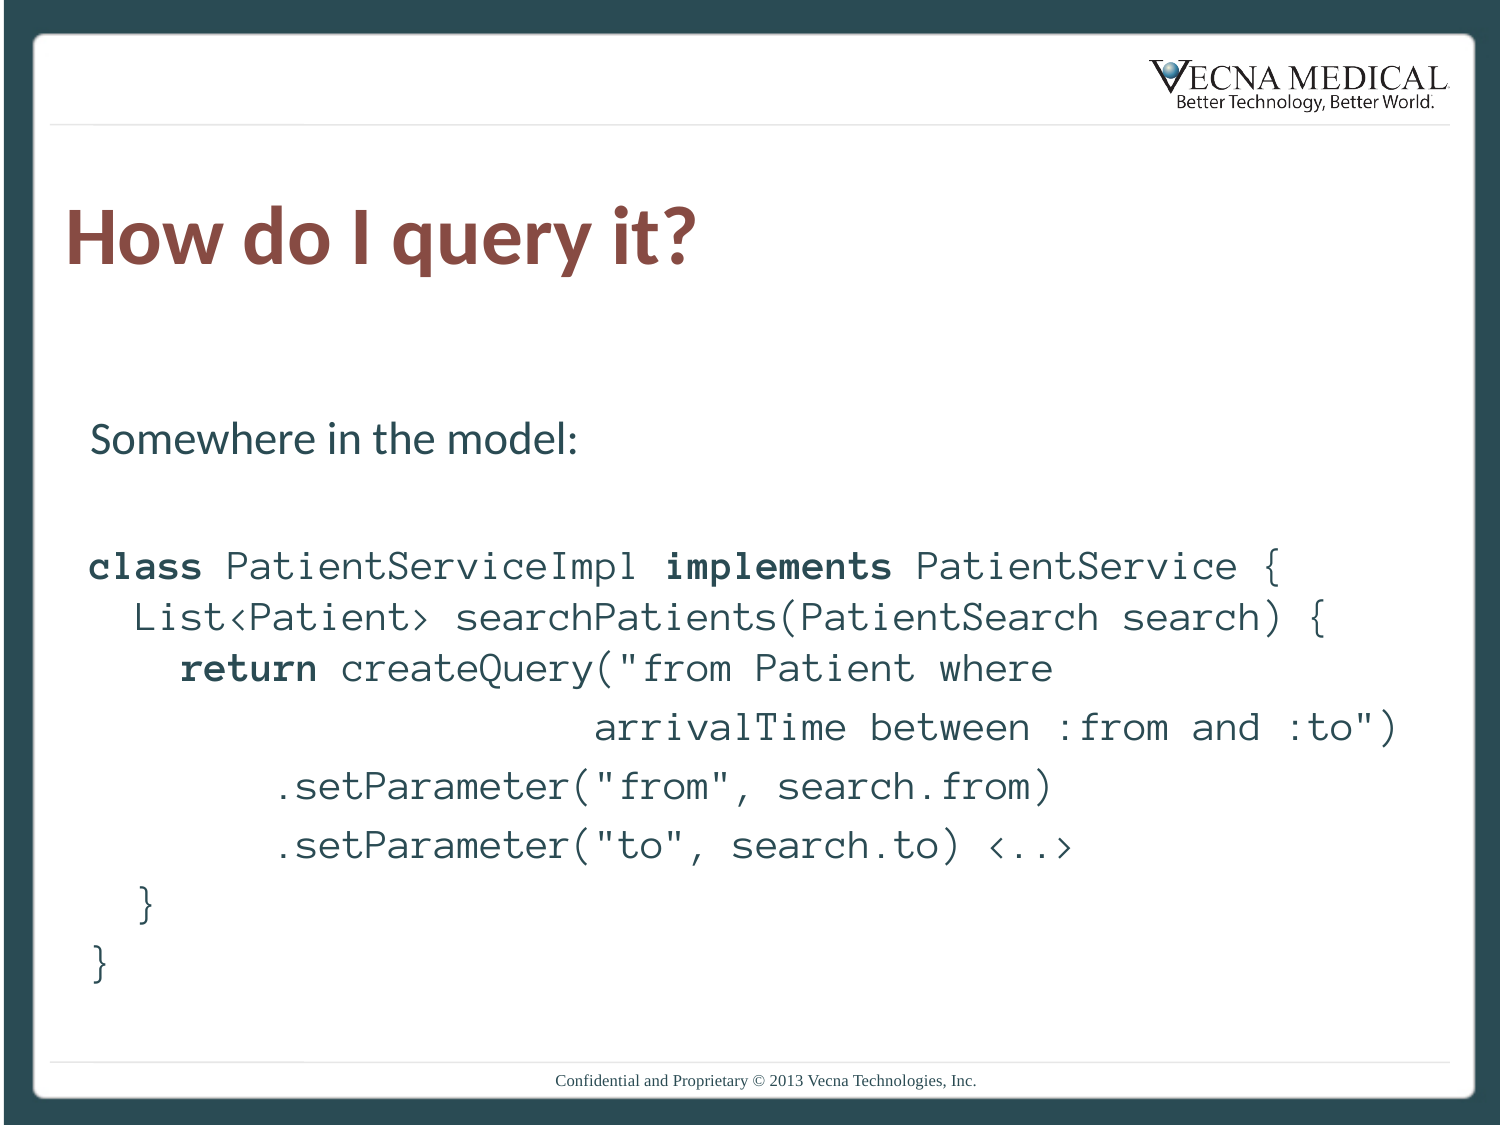

# How do I query it?
Somewhere in the model:

class PatientServiceImpl implements PatientService {
  List<Patient> searchPatients(PatientSearch search) {
    return createQuery("from Patient where
                      arrivalTime between :from and :to")
        .setParameter("from", search.from)
        .setParameter("to", search.to) <..>
  }
}